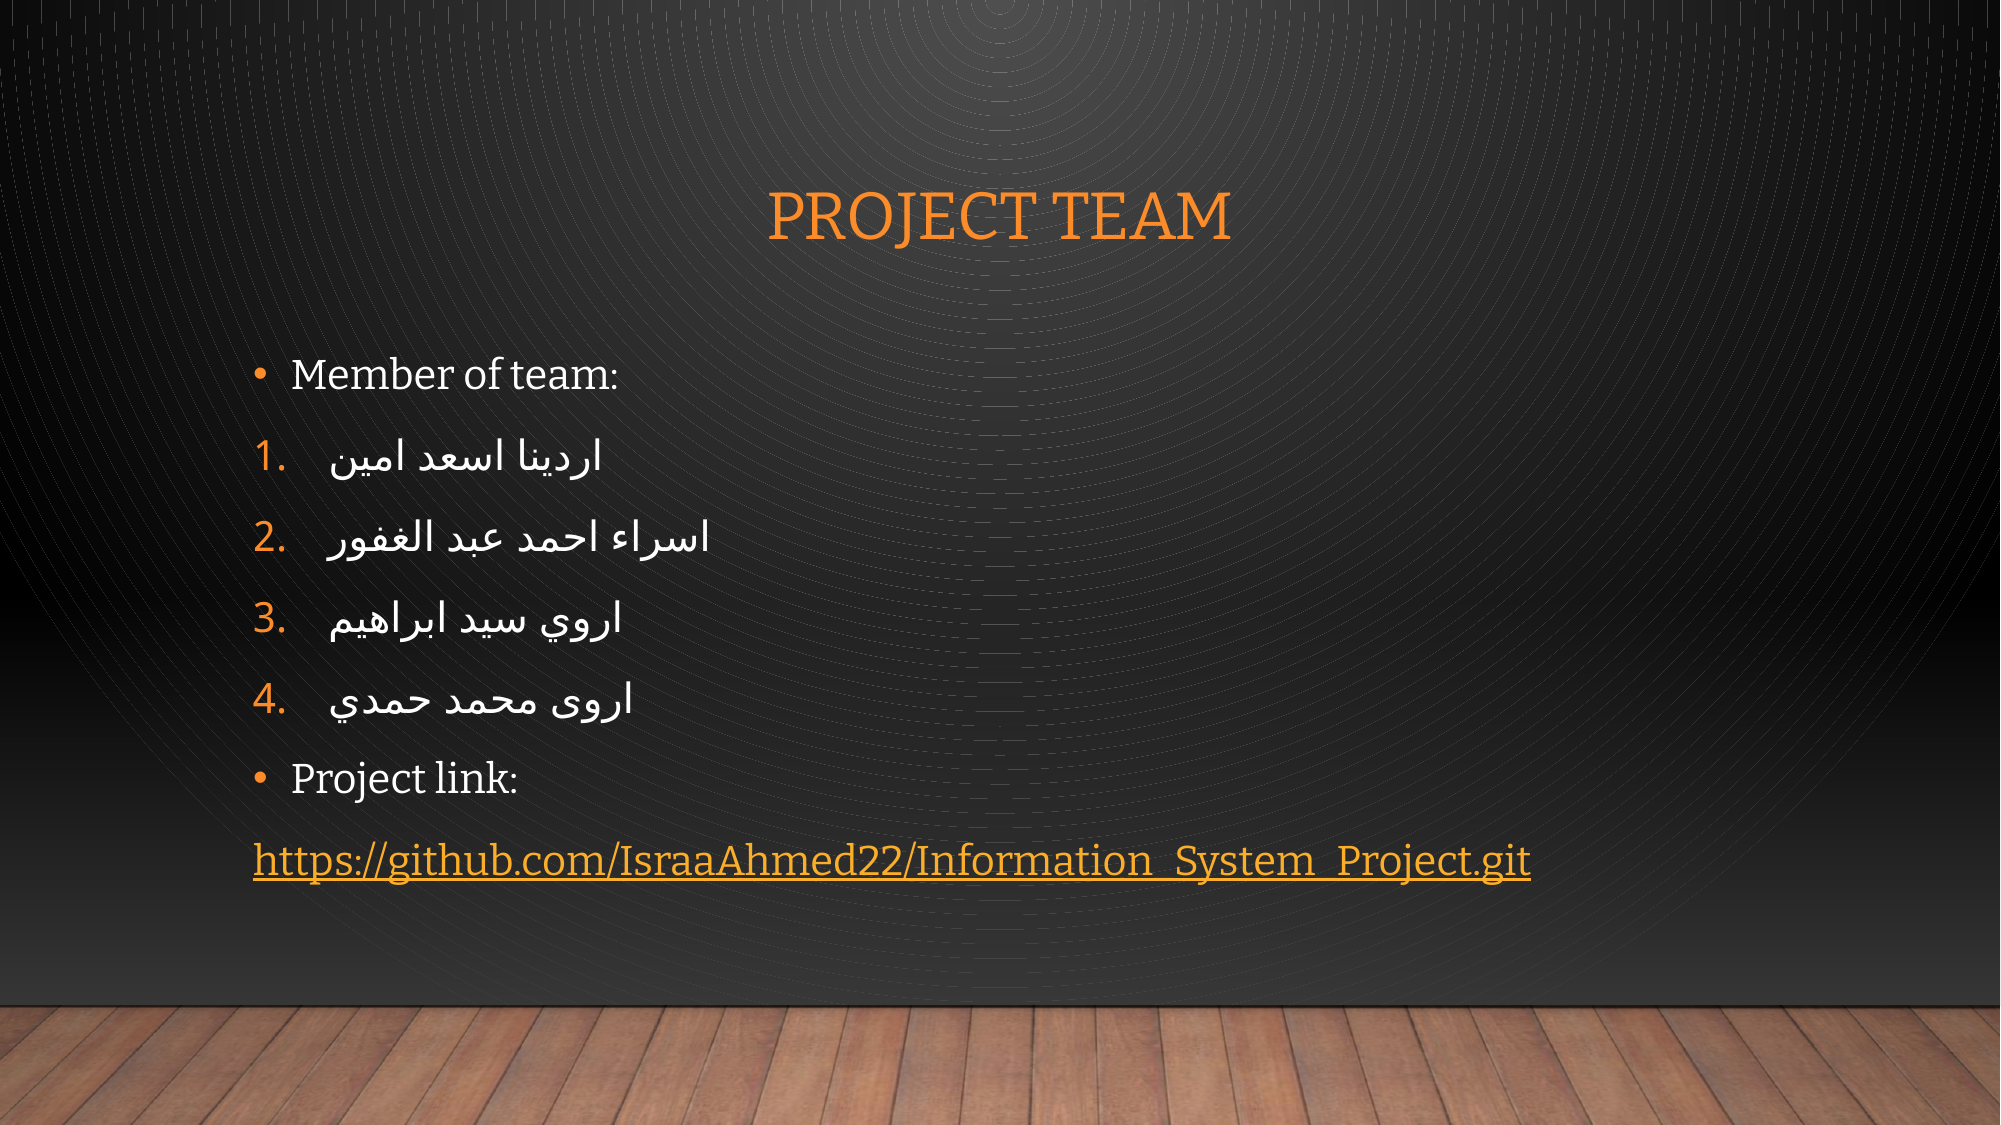

# Project team
Member of team:
اردينا اسعد امين
اسراء احمد عبد الغفور
اروي سيد ابراهيم
اروى محمد حمدي
Project link:
https://github.com/IsraaAhmed22/Information_System_Project.git